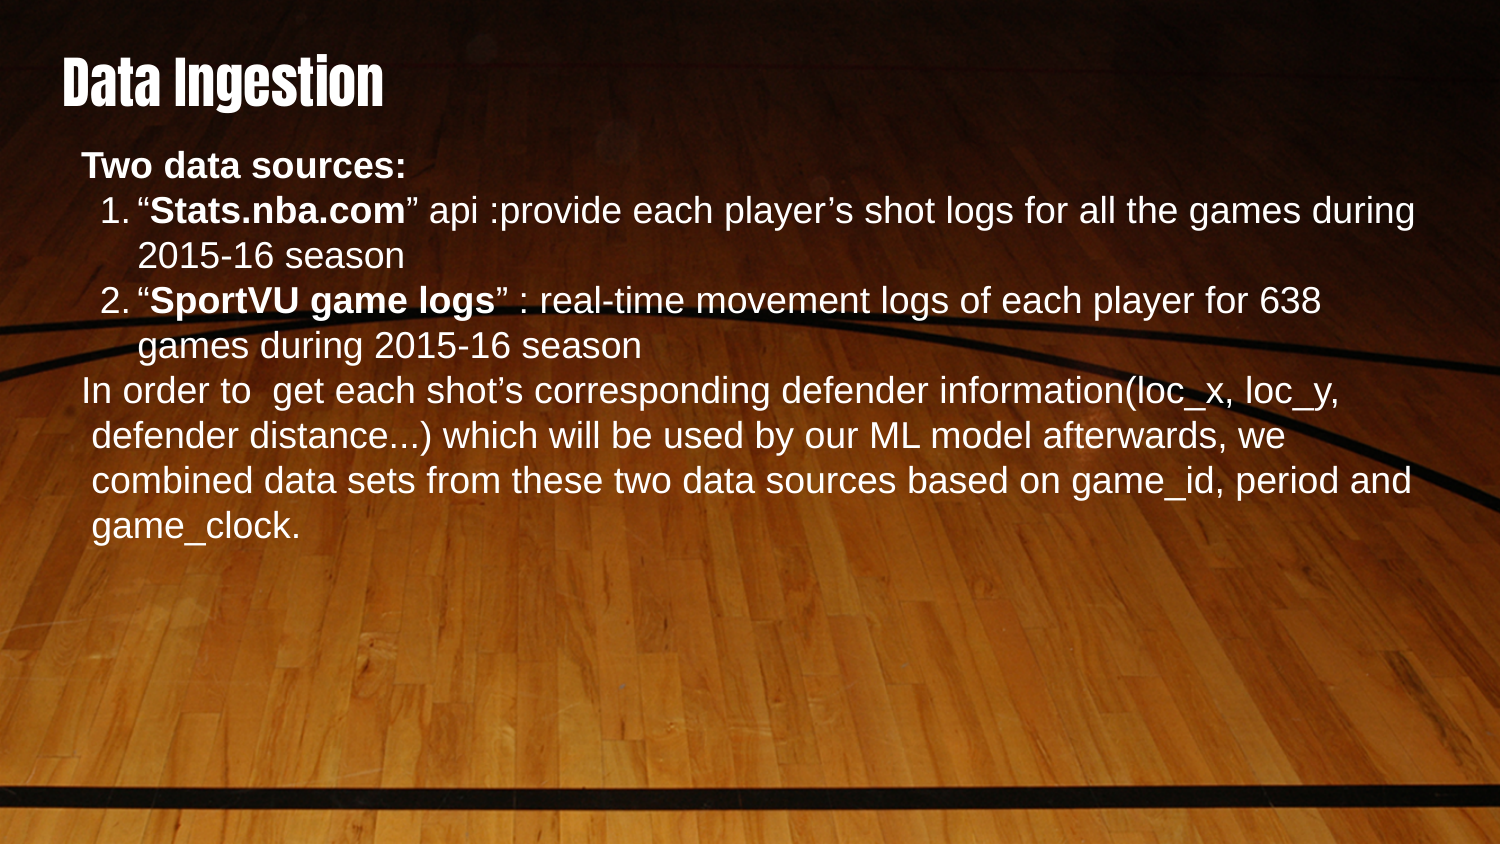

# Data Ingestion
Two data sources:
“Stats.nba.com” api :provide each player’s shot logs for all the games during 2015-16 season
“SportVU game logs” : real-time movement logs of each player for 638 games during 2015-16 season
In order to  get each shot’s corresponding defender information(loc_x, loc_y, defender distance...) which will be used by our ML model afterwards, we combined data sets from these two data sources based on game_id, period and game_clock.